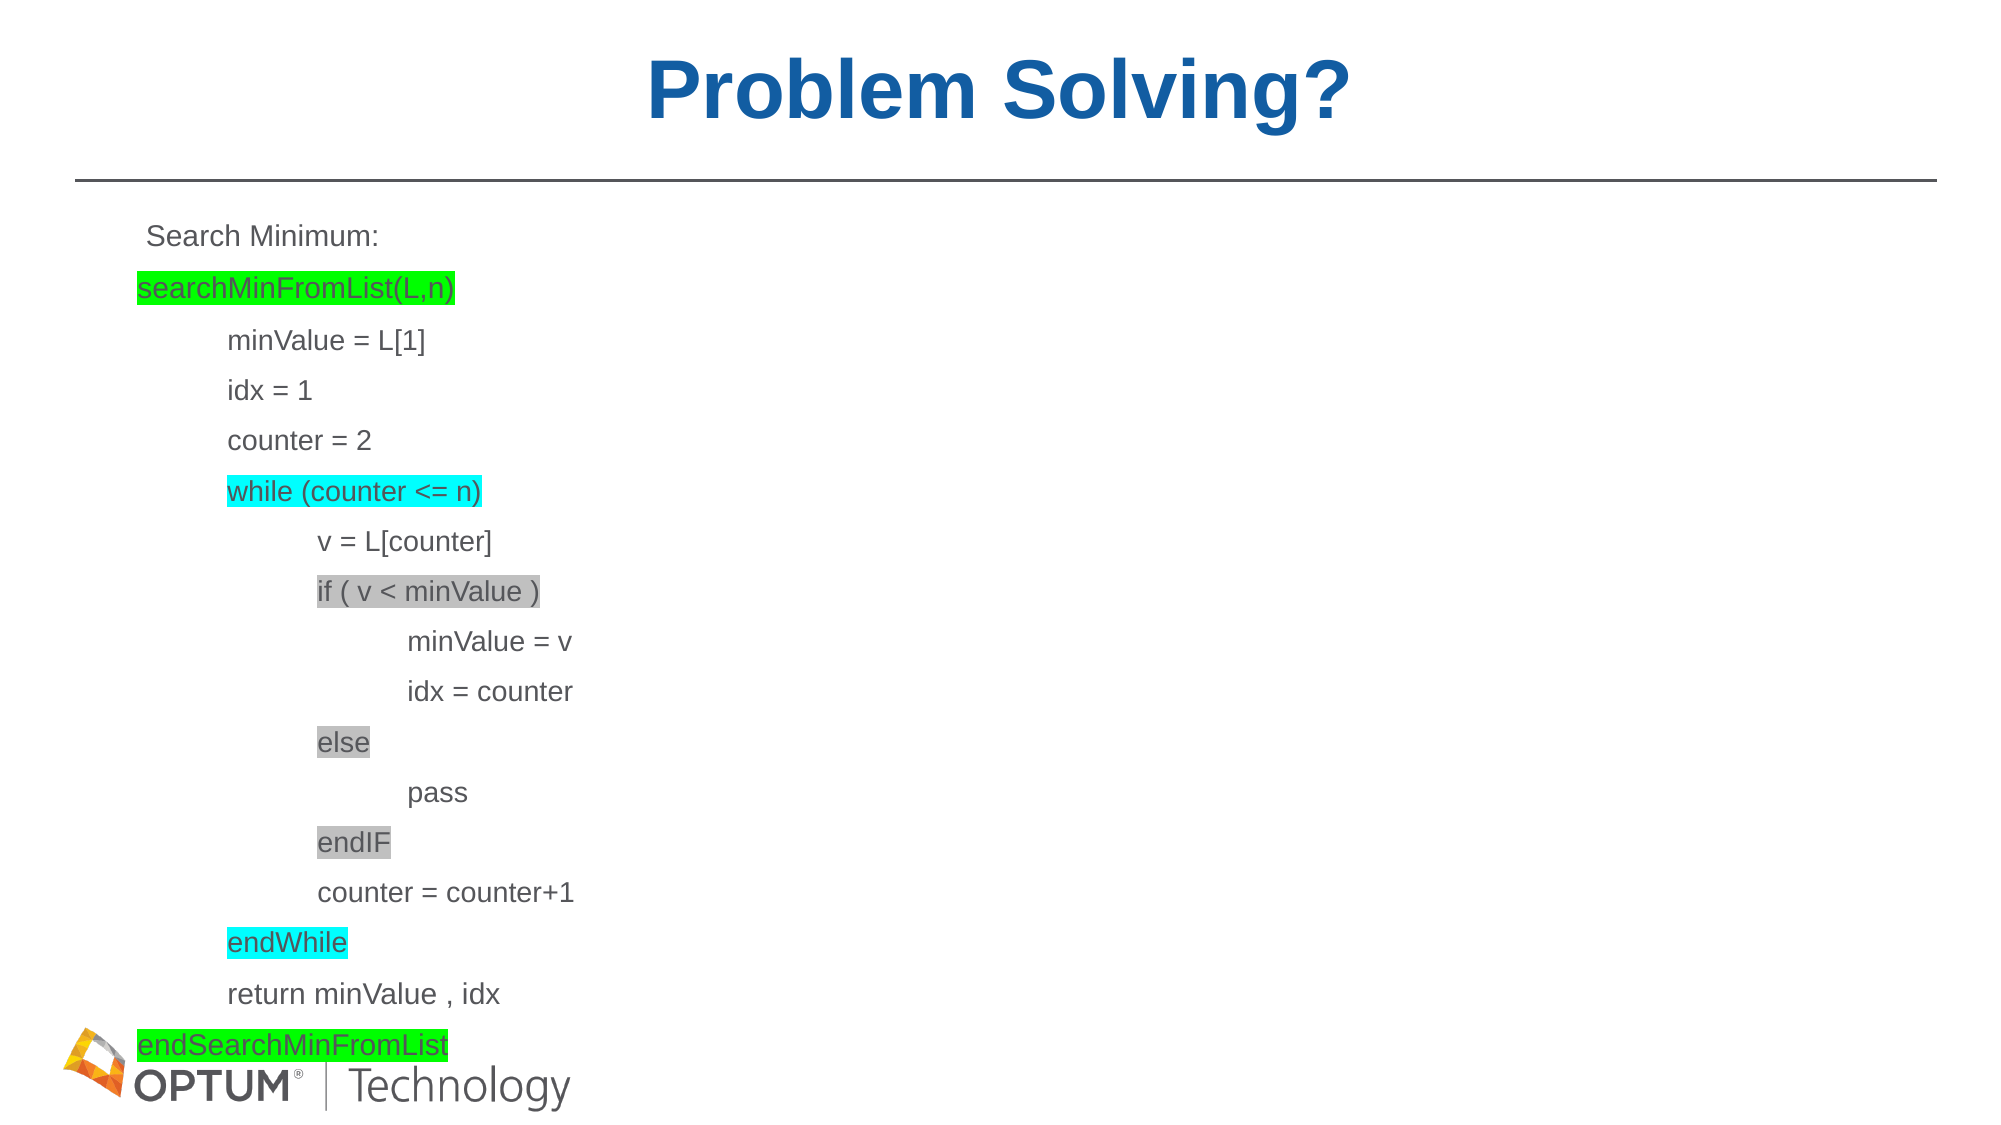

# Problem Solving?
 Search Minimum:
searchMinFromList(L,n)
	minValue = L[1]
	idx = 1
	counter = 2
	while (counter <= n)
		v = L[counter]
		if ( v < minValue )
			minValue = v
			idx = counter
		else
			pass
		endIF
		counter = counter+1
	endWhile
	return minValue , idx
endSearchMinFromList